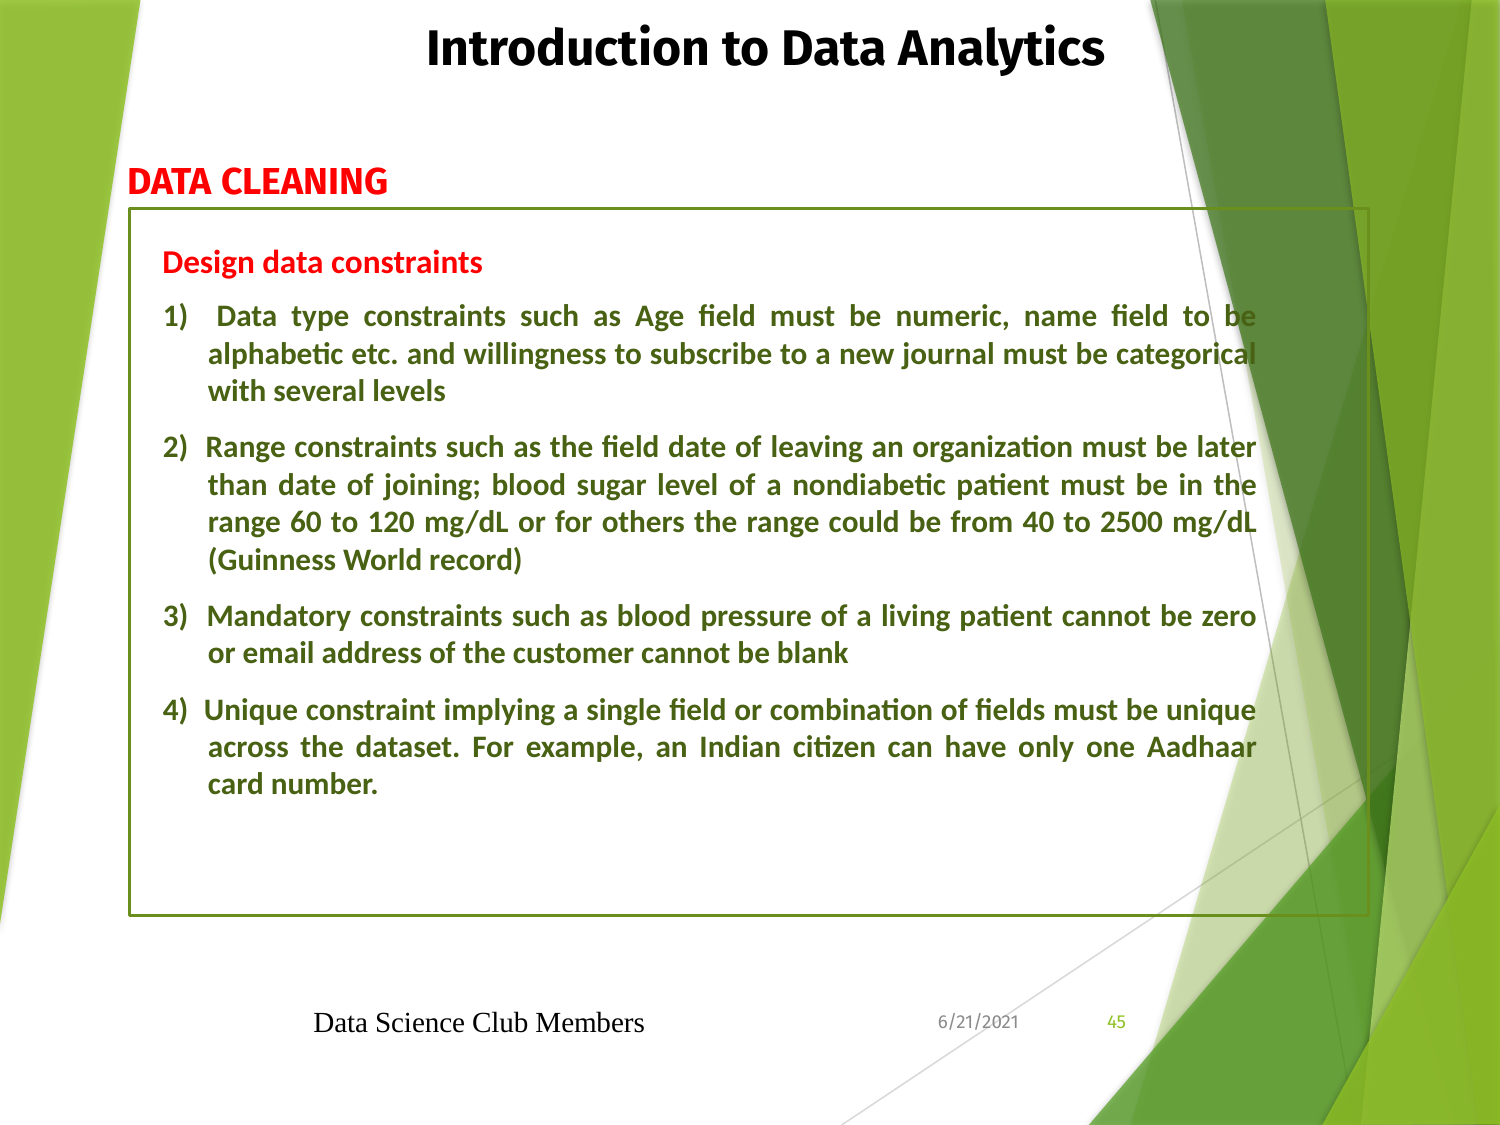

DATA CLEANING

Design data constraints
1)  Data type constraints such as Age field must be numeric, name field to be alphabetic etc. and willingness to subscribe to a new journal must be categorical with several levels
2)  Range constraints such as the field date of leaving an organization must be later than date of joining; blood sugar level of a nondiabetic patient must be in the range 60 to 120 mg/dL or for others the range could be from 40 to 2500 mg/dL (Guinness World record)
3)  Mandatory constraints such as blood pressure of a living patient cannot be zero or email address of the customer cannot be blank
4)  Unique constraint implying a single field or combination of fields must be unique across the dataset. For example, an Indian citizen can have only one Aadhaar card number.
Data Science Club Members
6/21/2021
45